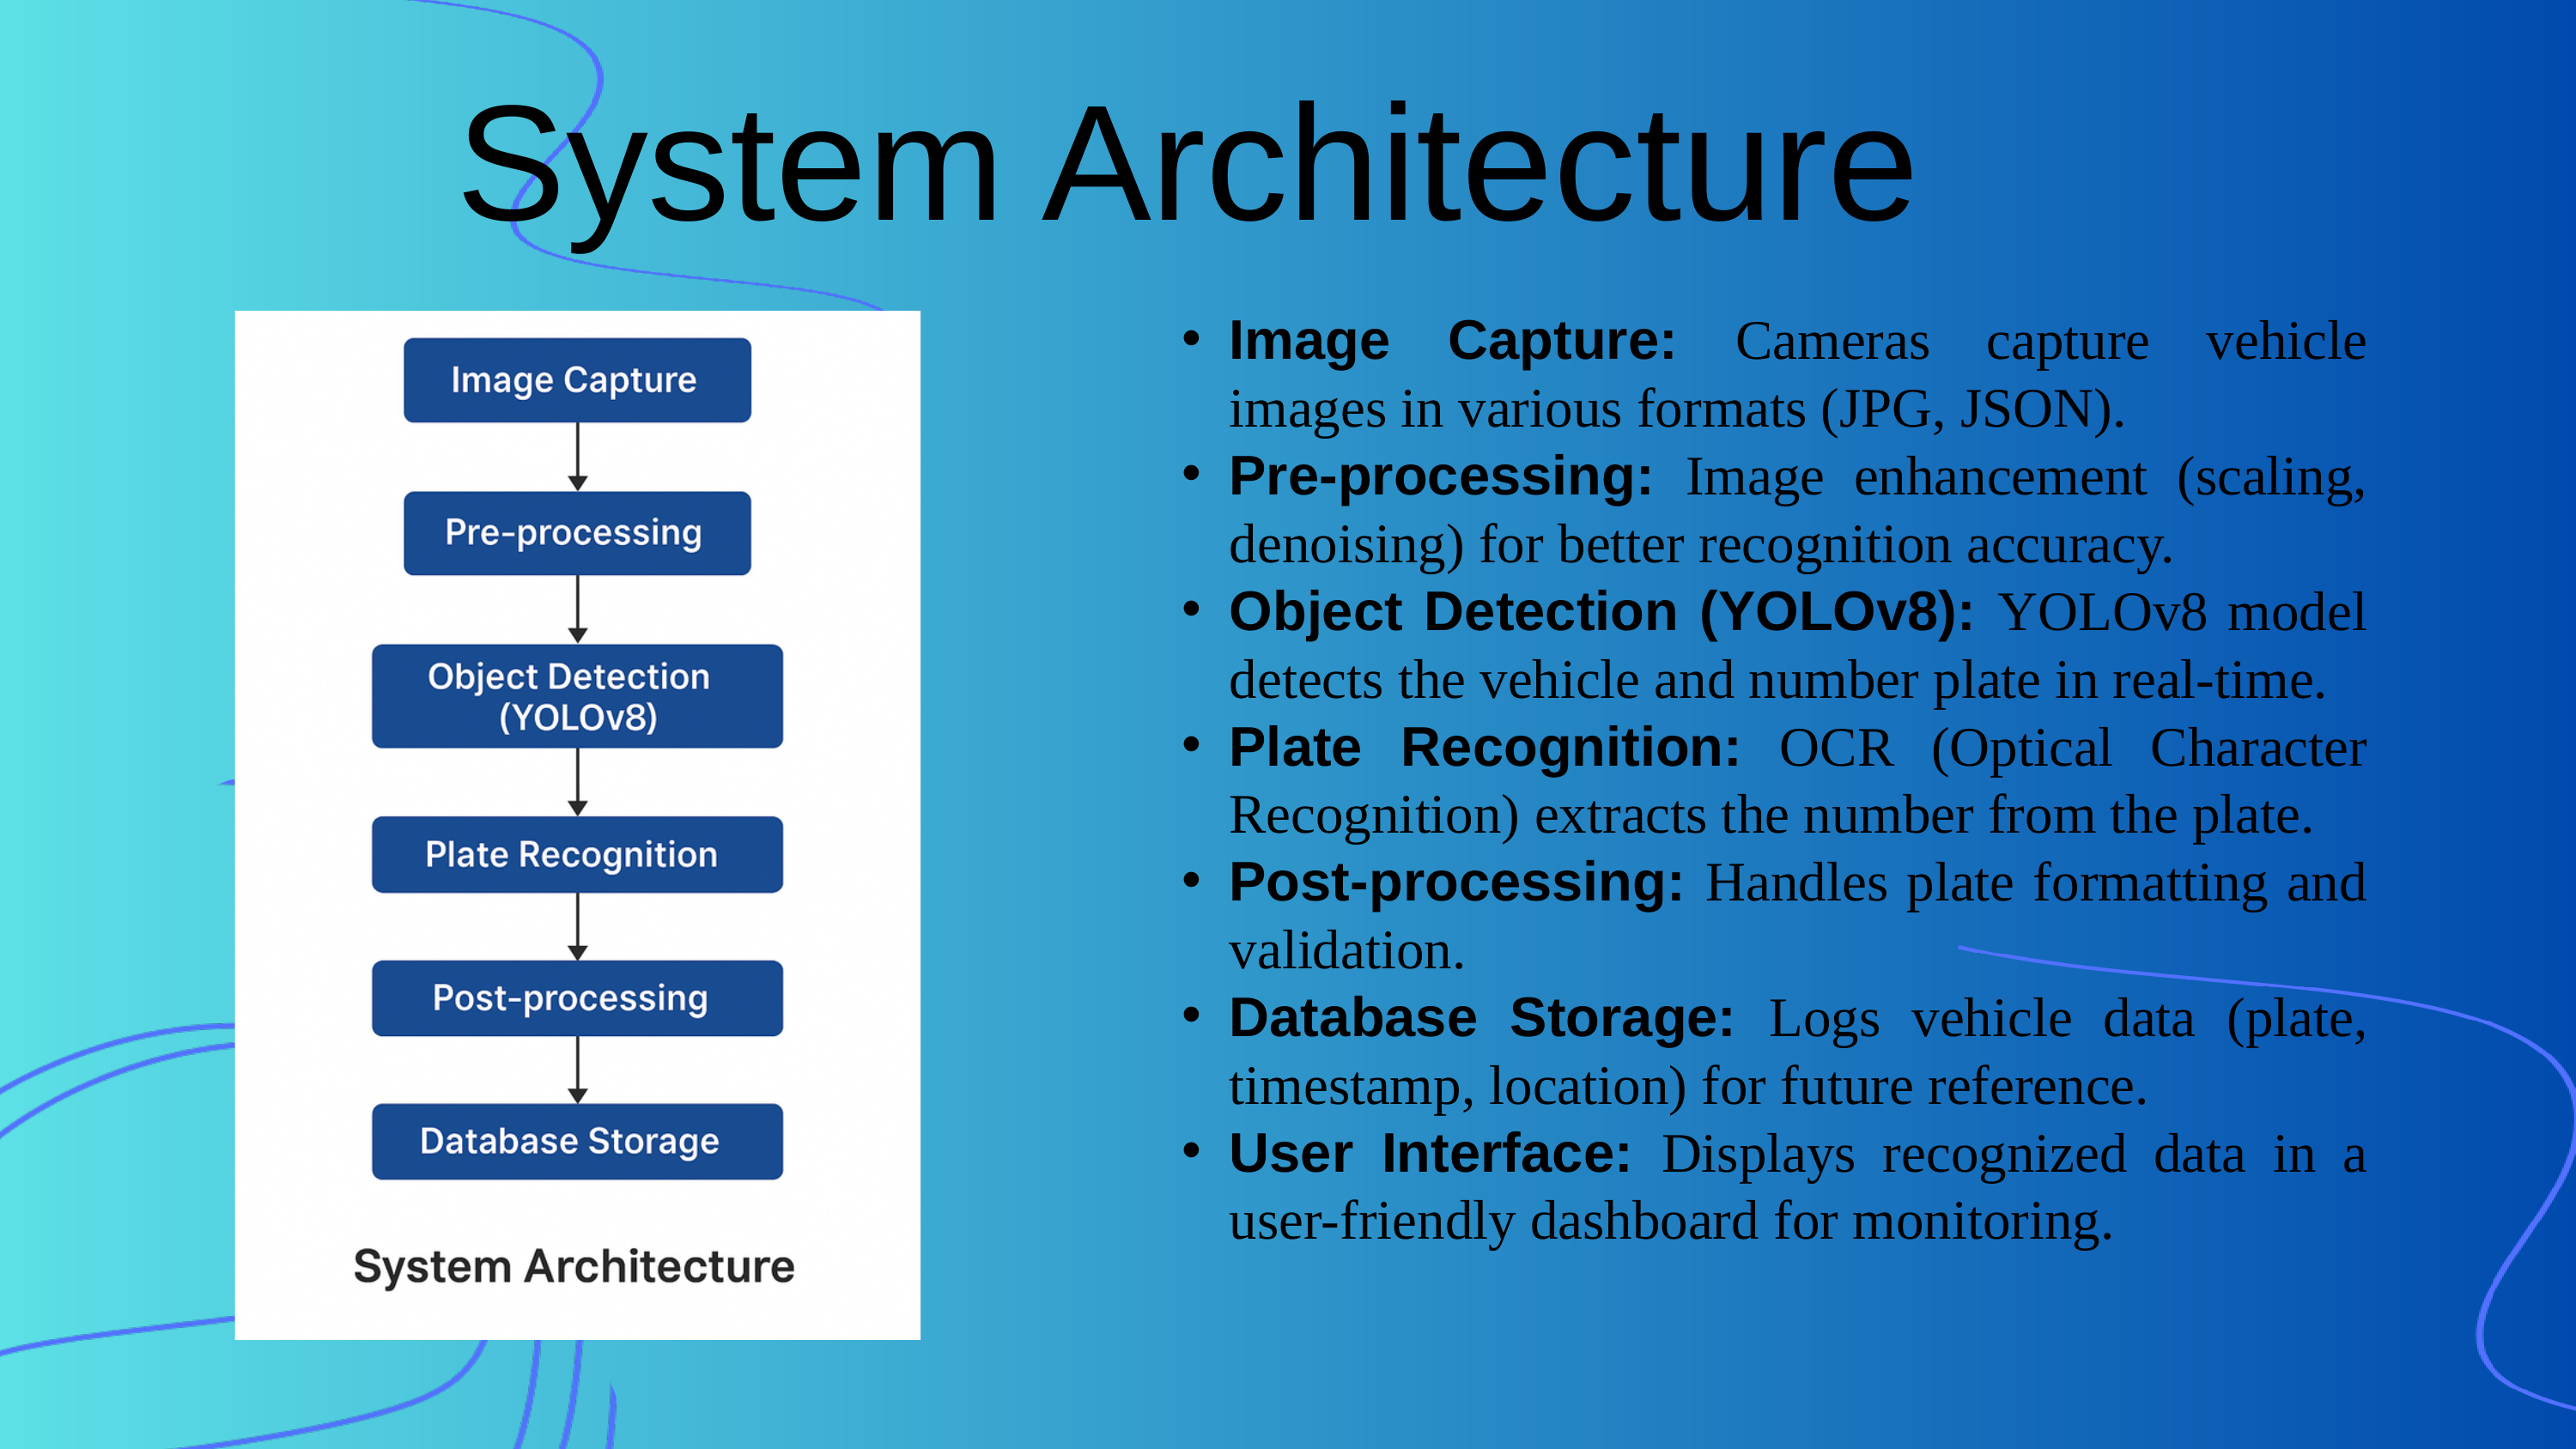

System Architecture
Image Capture: Cameras capture vehicle images in various formats (JPG, JSON).
Pre-processing: Image enhancement (scaling, denoising) for better recognition accuracy.
Object Detection (YOLOv8): YOLOv8 model detects the vehicle and number plate in real-time.
Plate Recognition: OCR (Optical Character Recognition) extracts the number from the plate.
Post-processing: Handles plate formatting and validation.
Database Storage: Logs vehicle data (plate, timestamp, location) for future reference.
User Interface: Displays recognized data in a user-friendly dashboard for monitoring.